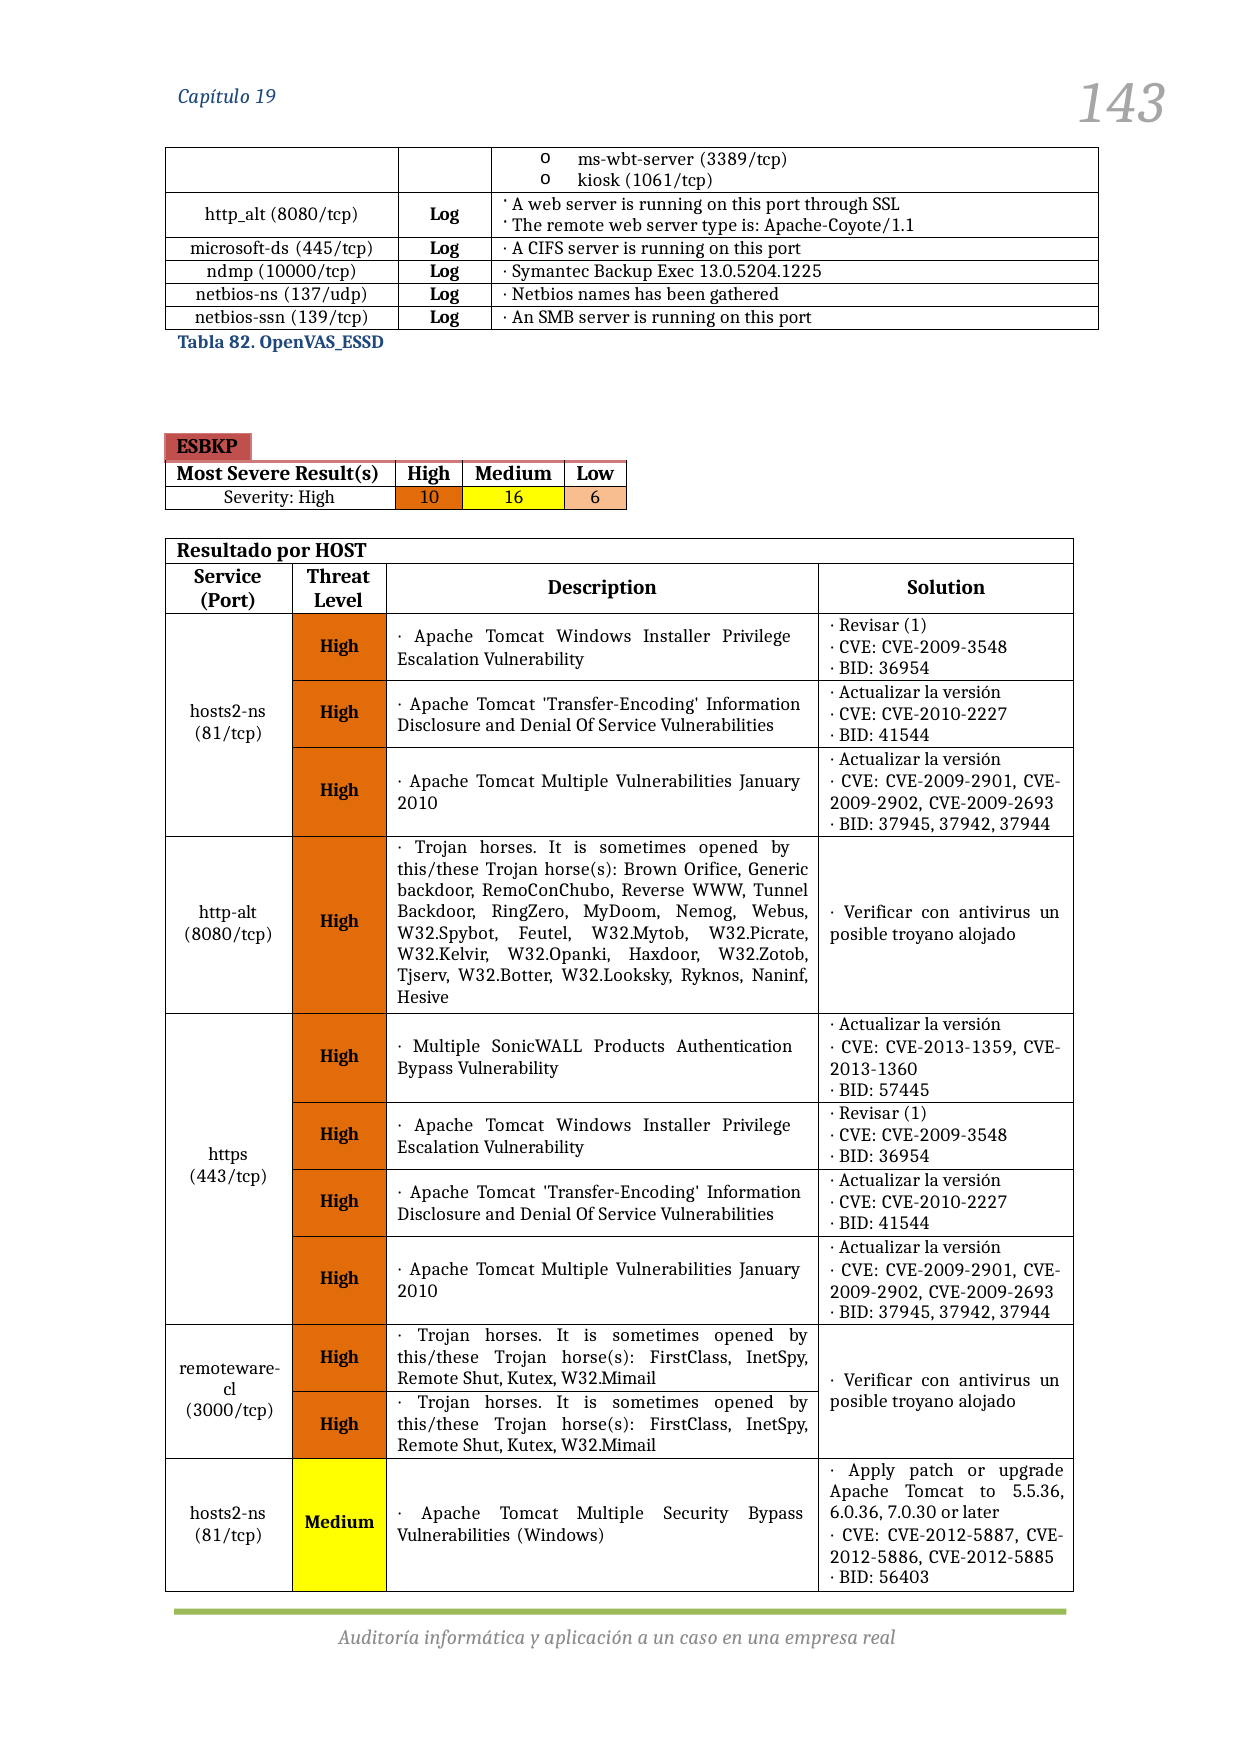

143
Capítulo 19
|  |  | ms-wbt-server (3389/tcp) kiosk (1061/tcp) |
| --- | --- | --- |
| http\_alt (8080/tcp) | Log | A web server is running on this port through SSL The remote web server type is: Apache-Coyote/1.1 |
| microsoft-ds (445/tcp) | Log | · A CIFS server is running on this port |
| ndmp (10000/tcp) | Log | · Symantec Backup Exec 13.0.5204.1225 |
| netbios-ns (137/udp) | Log | · Netbios names has been gathered |
| netbios-ssn (139/tcp) | Log | · An SMB server is running on this port |
Tabla 82. OpenVAS_ESSD
| ESBKP |  |  |  |  |
| --- | --- | --- | --- | --- |
| Most Severe Result(s) |  | High | Medium | Low |
| Severity: High |  | 10 | 16 | 6 |
| Resultado por HOST |  |  |  |
| --- | --- | --- | --- |
| Service (Port) | Threat Level | Description | Solution |
| hosts2-ns (81/tcp) | High | · Apache Tomcat Windows Installer Privilege Escalation Vulnerability | · Revisar (1) · CVE: CVE-2009-3548 · BID: 36954 |
|  | High | · Apache Tomcat 'Transfer-Encoding' Information Disclosure and Denial Of Service Vulnerabilities | · Actualizar la versión · CVE: CVE-2010-2227 · BID: 41544 |
|  | High | · Apache Tomcat Multiple Vulnerabilities January 2010 | · Actualizar la versión · CVE: CVE-2009-2901, CVE- 2009-2902, CVE-2009-2693 · BID: 37945, 37942, 37944 |
| http-alt (8080/tcp) | High | · Trojan horses. It is sometimes opened by this/these Trojan horse(s): Brown Orifice, Generic backdoor, RemoConChubo, Reverse WWW, Tunnel Backdoor, RingZero, MyDoom, Nemog, Webus, W32.Spybot, Feutel, W32.Mytob, W32.Picrate, W32.Kelvir, W32.Opanki, Haxdoor, W32.Zotob, Tjserv, W32.Botter, W32.Looksky, Ryknos, Naninf, Hesive | · Verificar con antivirus un posible troyano alojado |
| https (443/tcp) | High | · Multiple SonicWALL Products Authentication Bypass Vulnerability | · Actualizar la versión · CVE: CVE-2013-1359, CVE- 2013-1360 · BID: 57445 |
|  | High | · Apache Tomcat Windows Installer Privilege Escalation Vulnerability | · Revisar (1) · CVE: CVE-2009-3548 · BID: 36954 |
|  | High | · Apache Tomcat 'Transfer-Encoding' Information Disclosure and Denial Of Service Vulnerabilities | · Actualizar la versión · CVE: CVE-2010-2227 · BID: 41544 |
|  | High | · Apache Tomcat Multiple Vulnerabilities January 2010 | · Actualizar la versión · CVE: CVE-2009-2901, CVE- 2009-2902, CVE-2009-2693 · BID: 37945, 37942, 37944 |
| remoteware- cl (3000/tcp) | High | · Trojan horses. It is sometimes opened by this/these Trojan horse(s): FirstClass, InetSpy, Remote Shut, Kutex, W32.Mimail | · Verificar con antivirus un posible troyano alojado |
|  | High | · Trojan horses. It is sometimes opened by this/these Trojan horse(s): FirstClass, InetSpy, Remote Shut, Kutex, W32.Mimail |  |
| hosts2-ns (81/tcp) | Medium | · Apache Tomcat Multiple Security Bypass Vulnerabilities (Windows) | · Apply patch or upgrade Apache Tomcat to 5.5.36, 6.0.36, 7.0.30 or later · CVE: CVE-2012-5887, CVE- 2012-5886, CVE-2012-5885 · BID: 56403 |

Auditoría informática y aplicación a un caso en una empresa real